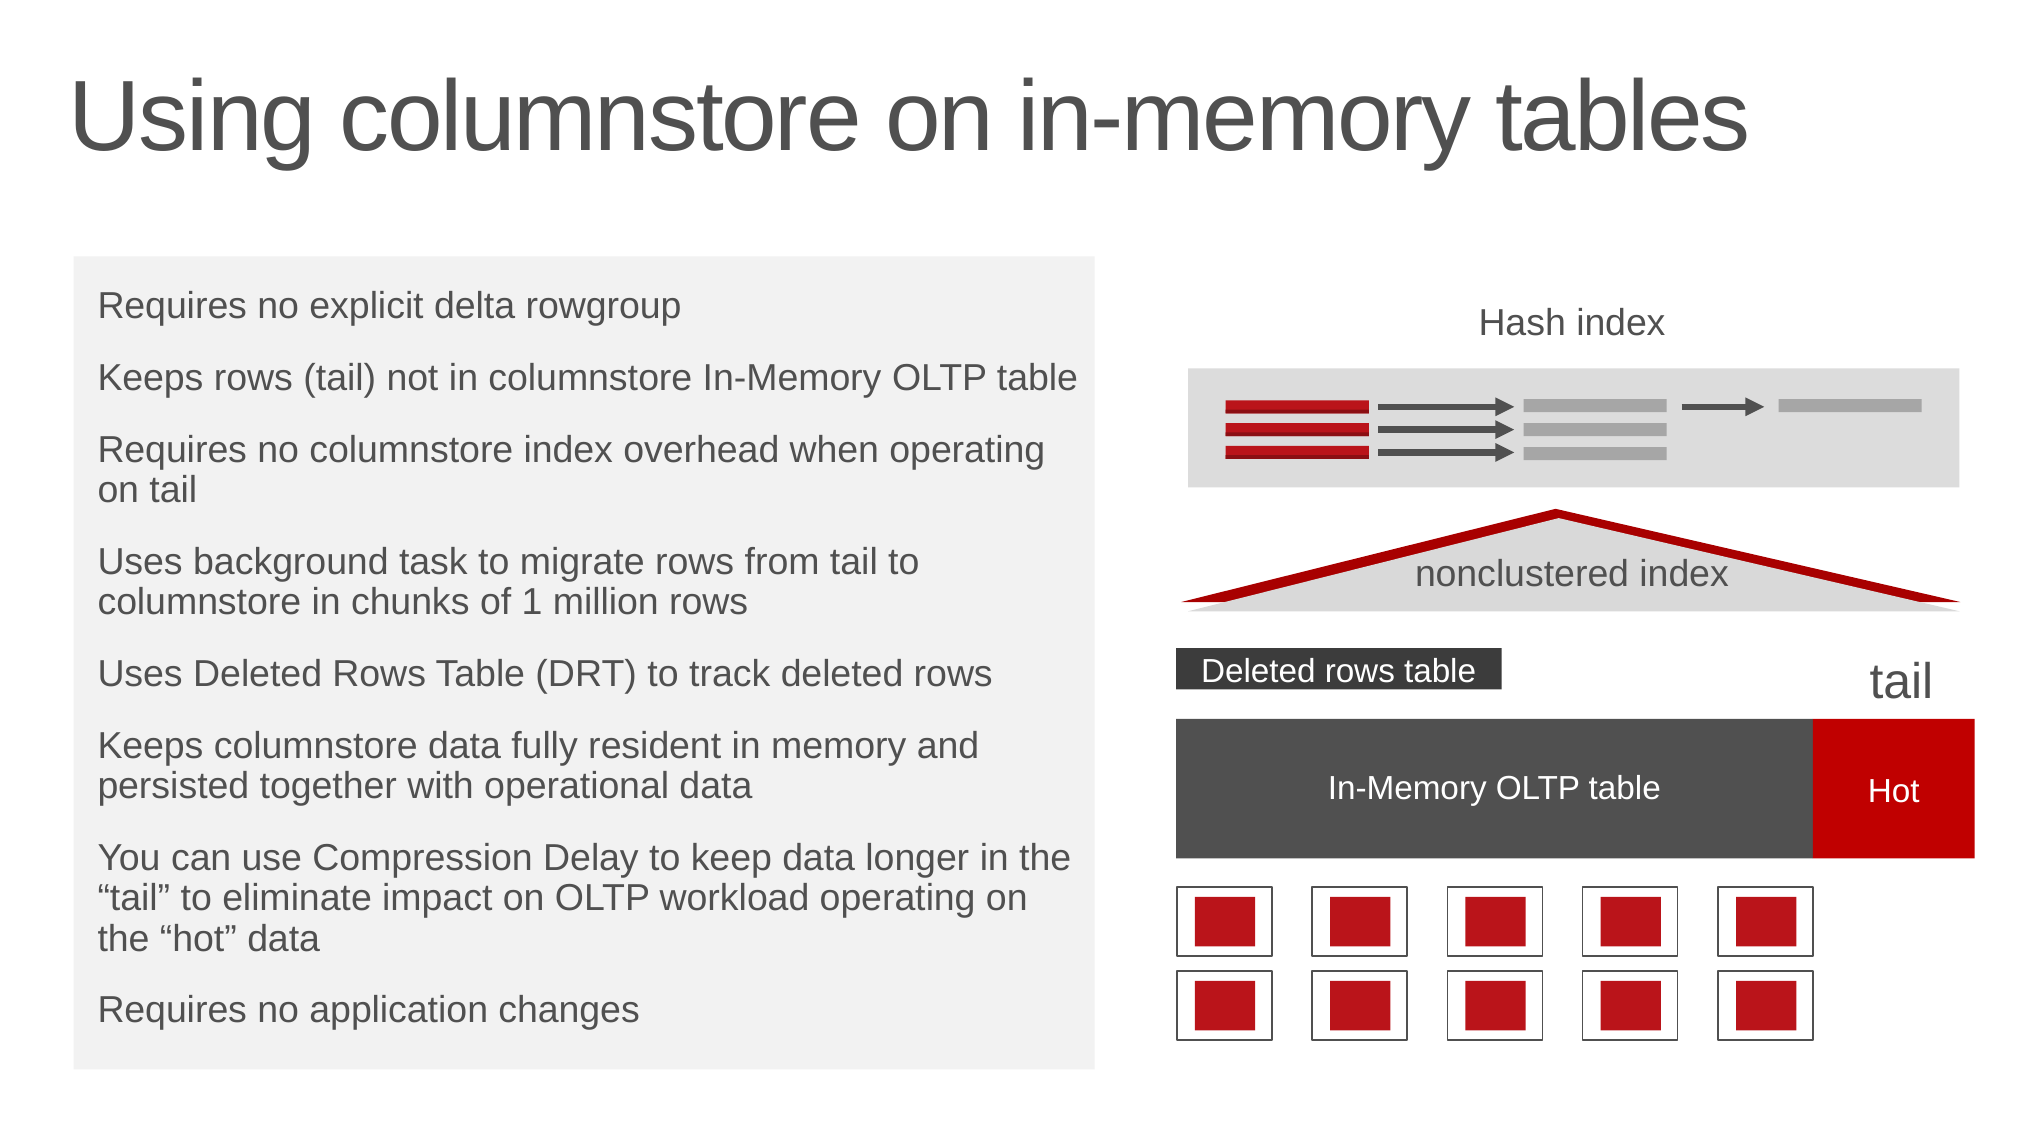

# Using columnstore on in-memory tables
Requires no explicit delta rowgroup
Keeps rows (tail) not in columnstore In-Memory OLTP table
Requires no columnstore index overhead when operating on tail
Uses background task to migrate rows from tail to columnstore in chunks of 1 million rows
Uses Deleted Rows Table (DRT) to track deleted rows
Keeps columnstore data fully resident in memory and
persisted together with operational data
You can use Compression Delay to keep data longer in the “tail” to eliminate impact on OLTP workload operating on the “hot” data
Requires no application changes
Hash index

nonclustered index
tail
Deleted rows table
In-Memory OLTP table
Hot